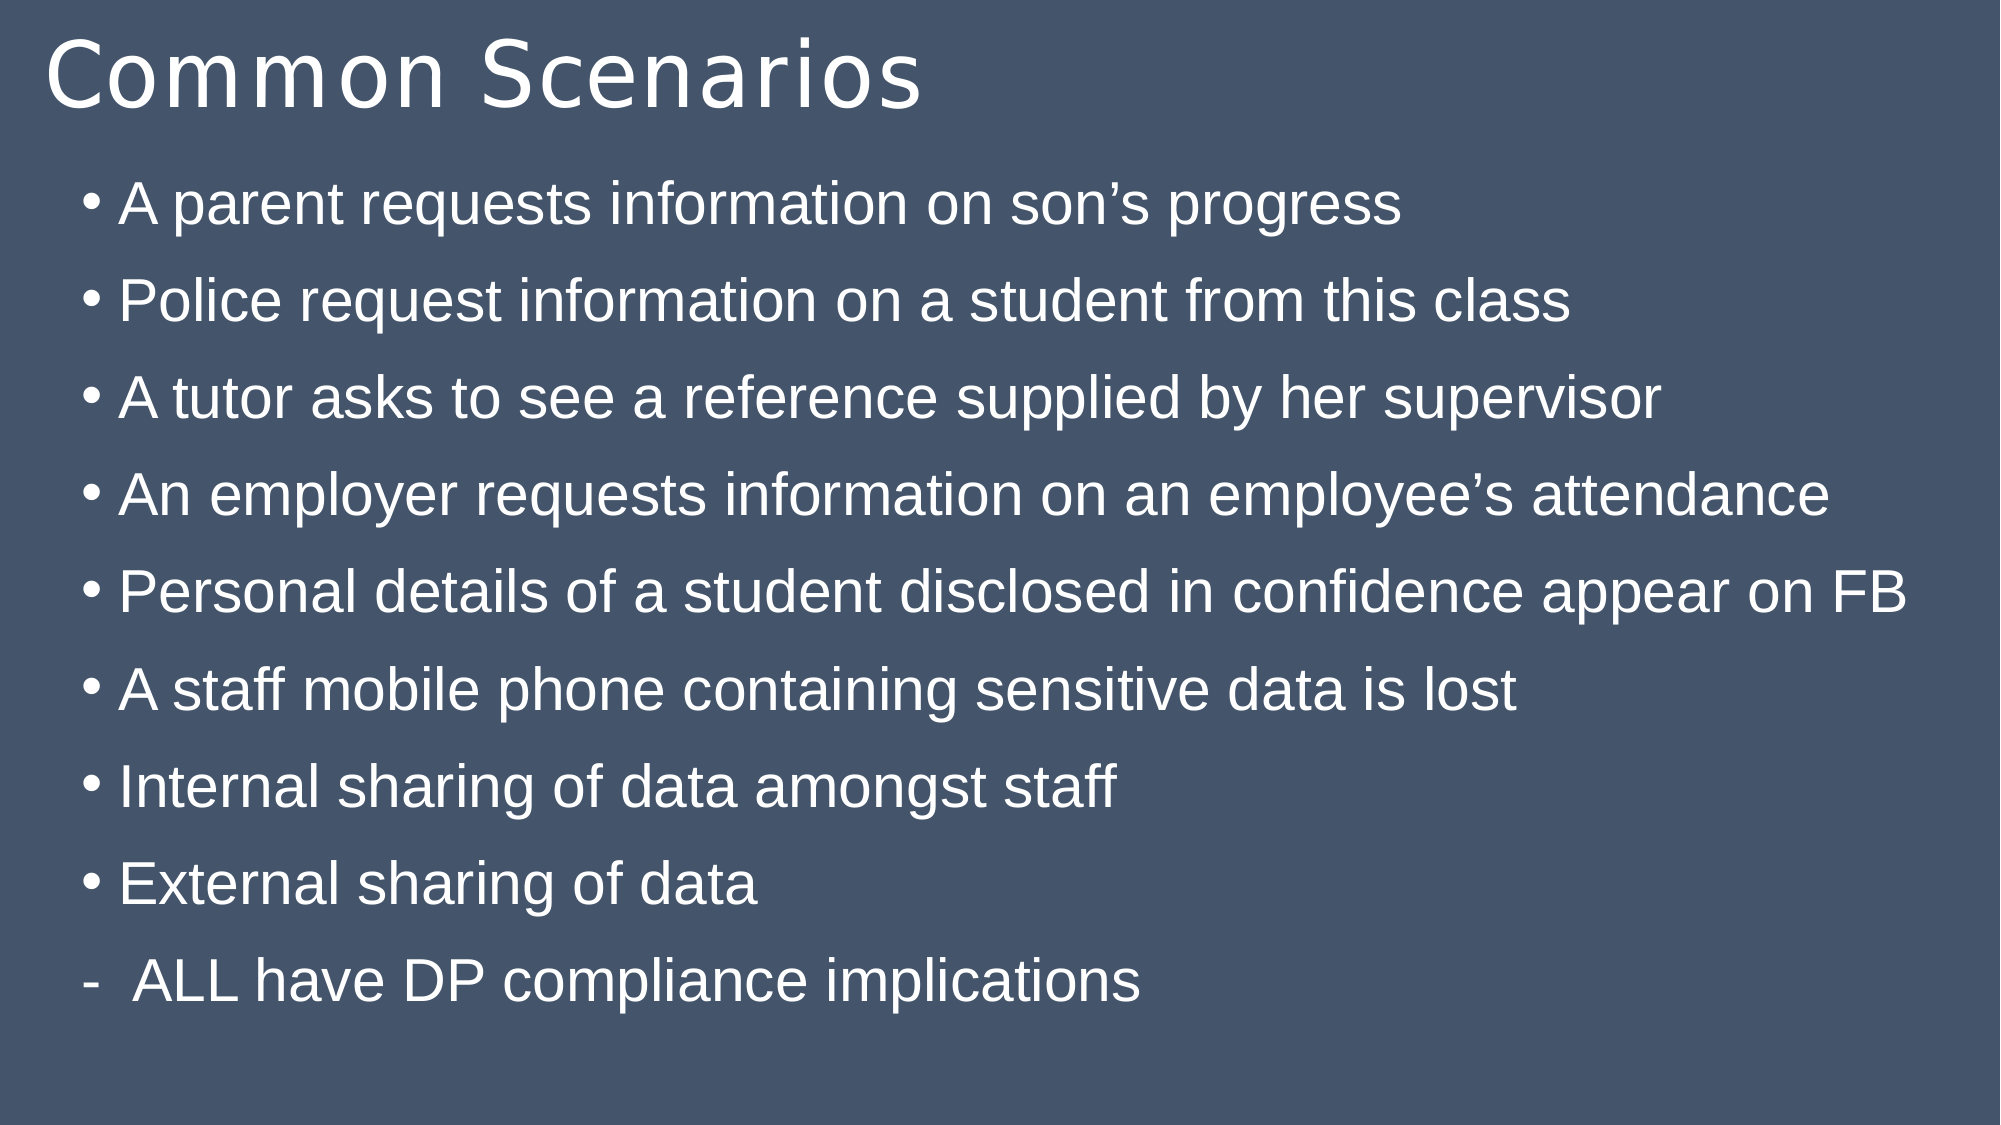

# Common Scenarios
A parent requests information on son’s progress
Police request information on a student from this class
A tutor asks to see a reference supplied by her supervisor
An employer requests information on an employee’s attendance
Personal details of a student disclosed in confidence appear on FB
A staff mobile phone containing sensitive data is lost
Internal sharing of data amongst staff
External sharing of data
-  ALL have DP compliance implications